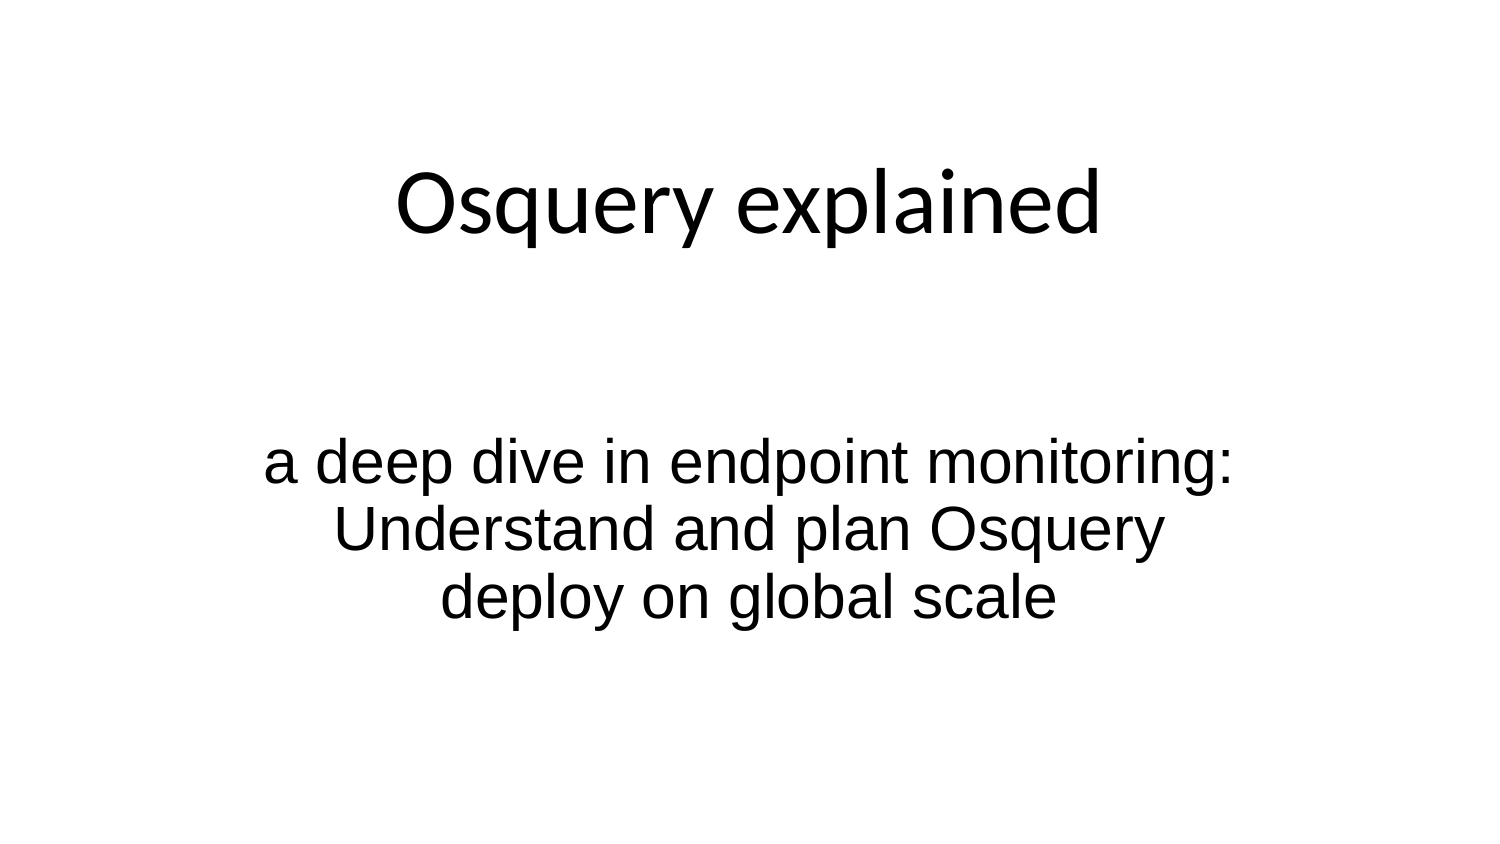

# Osquery explained

a deep dive in endpoint monitoring: Understand and plan Osquery
deploy on global scale